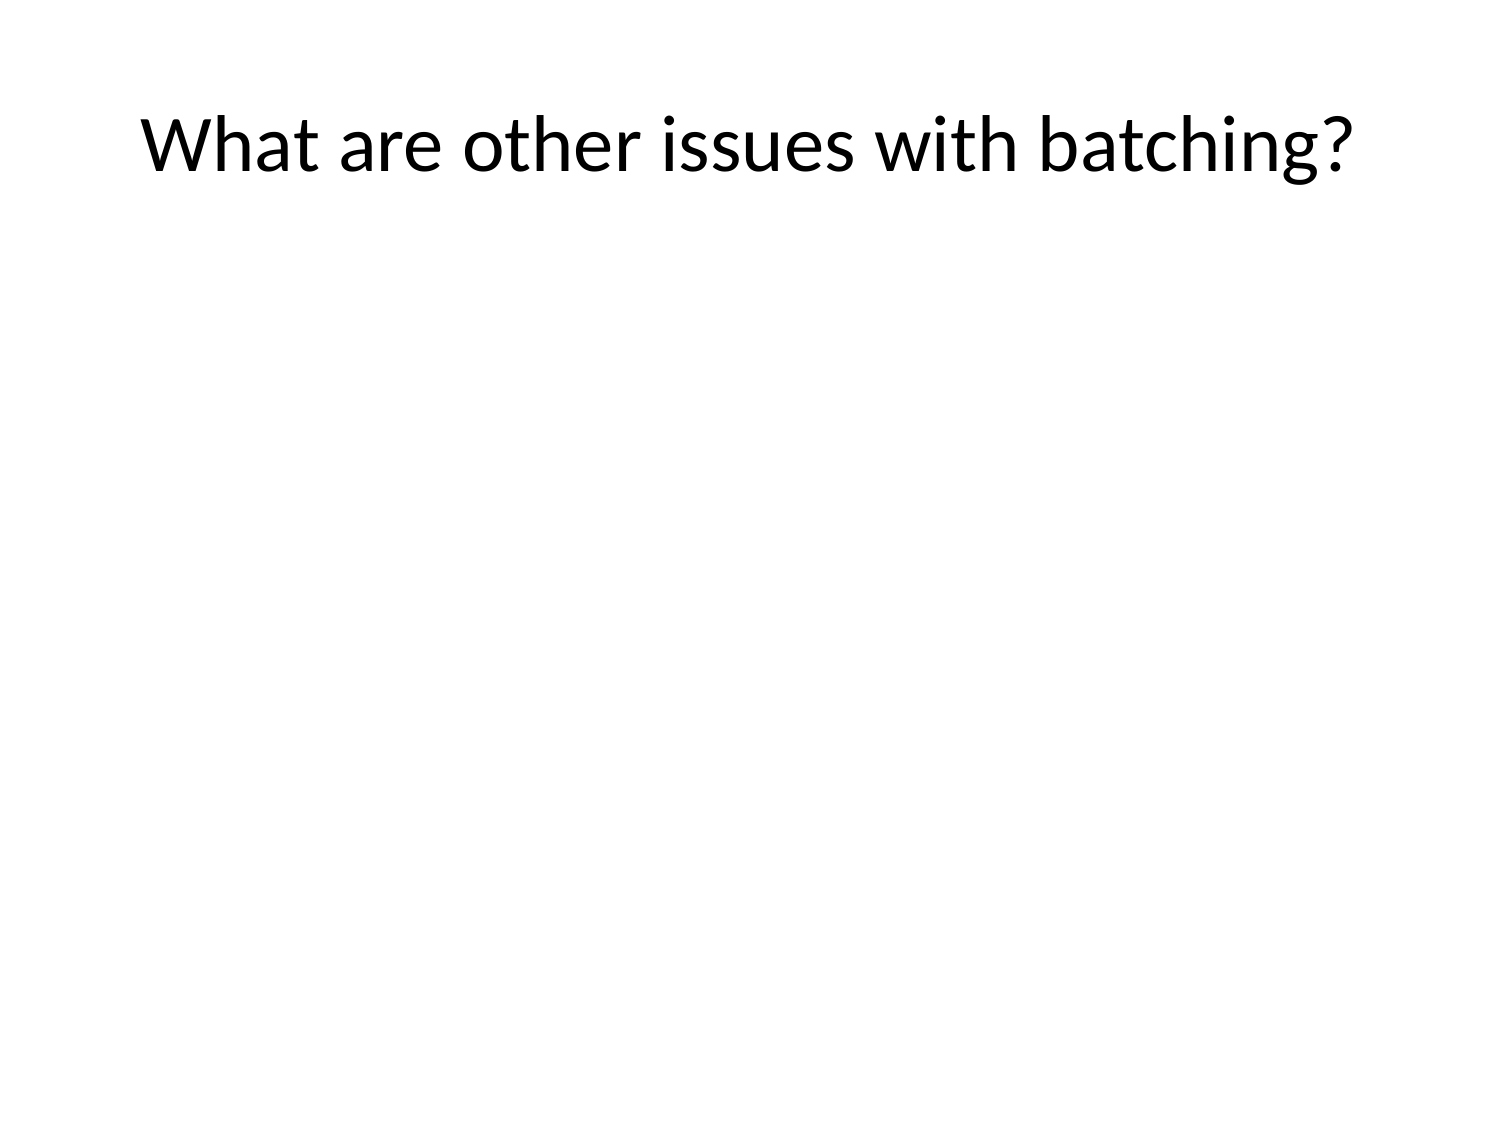

# What are other issues with batching?